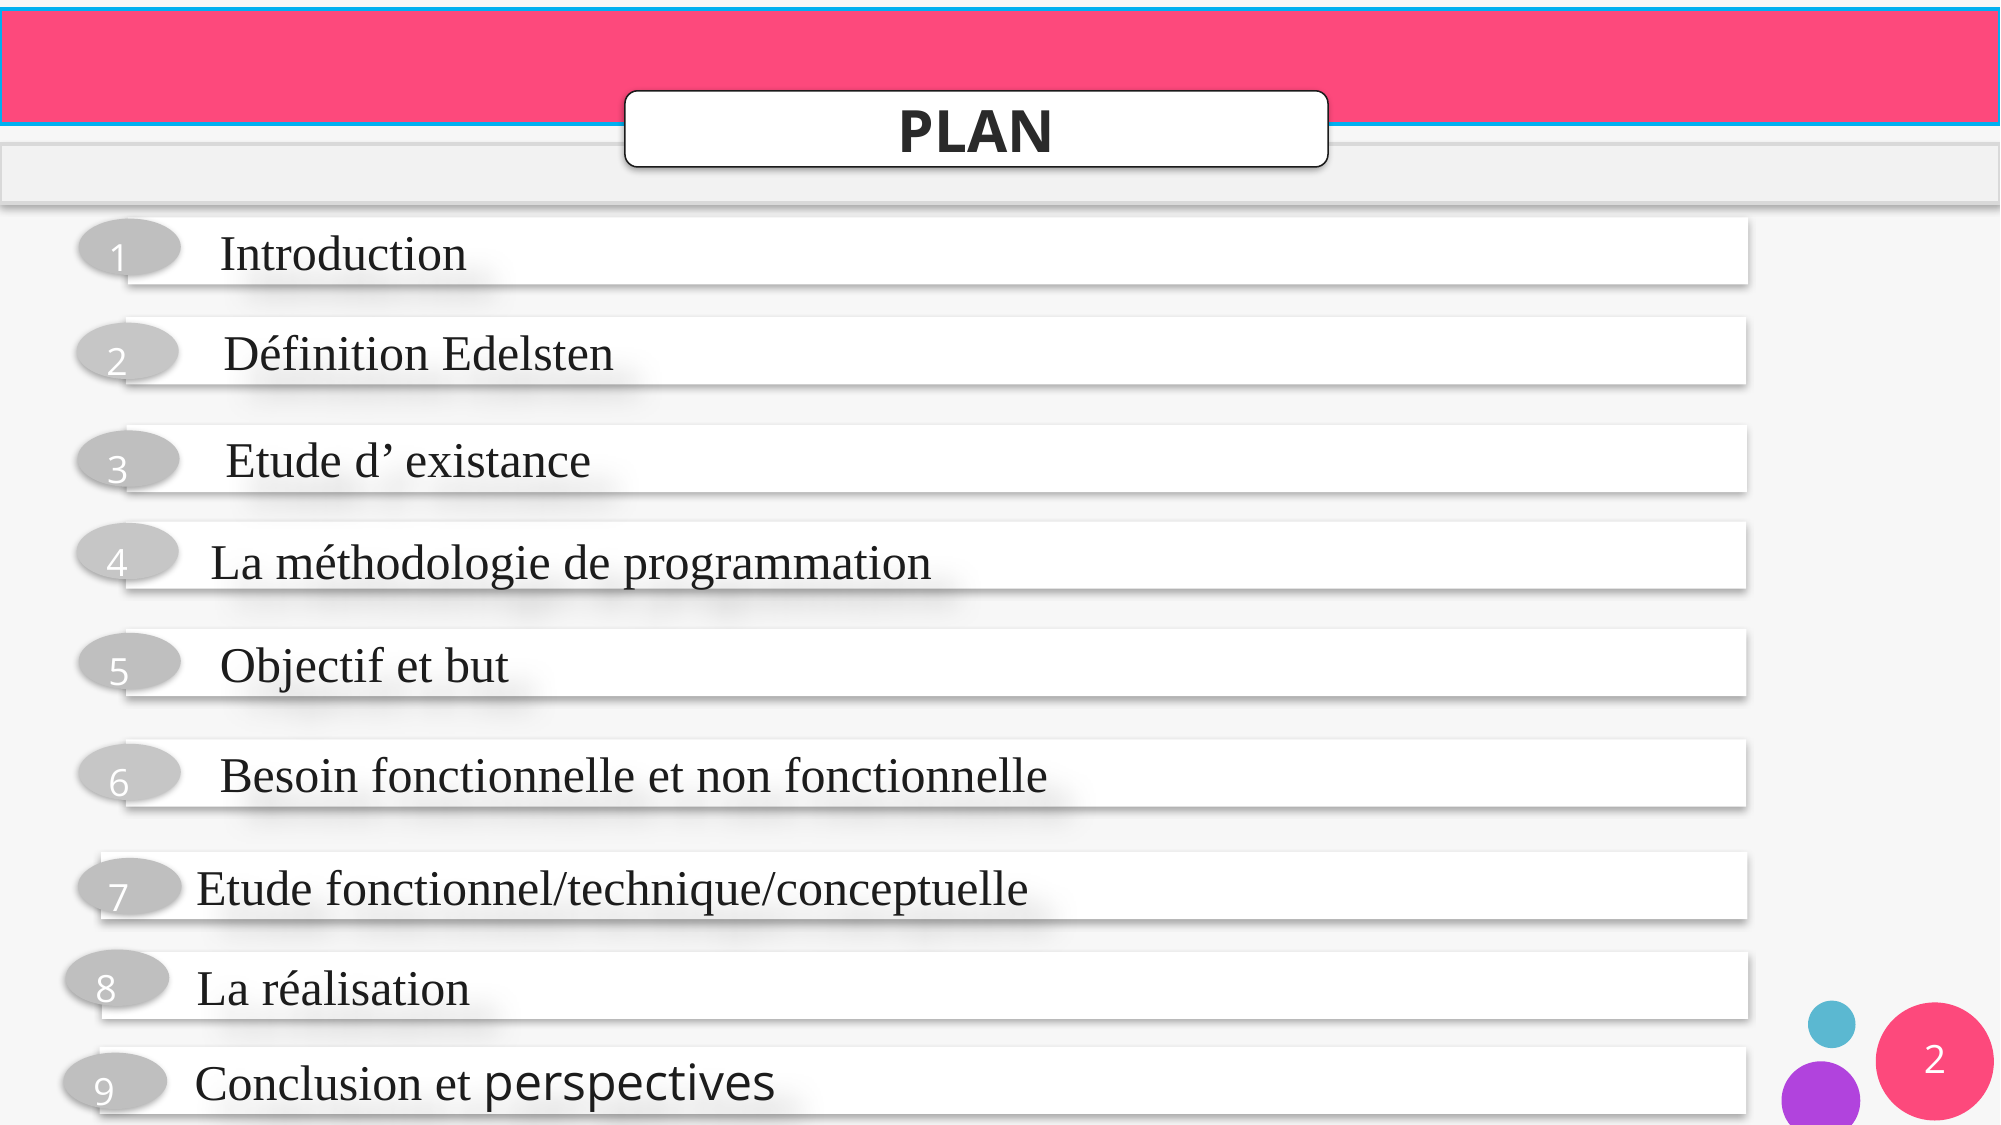

PLAN

Introduction

1
   Définition Edelsten

2
Etude d’ existance

3

La méthodologie de programmation

4
Objectif et but

5
Besoin fonctionnelle et non fonctionnelle

6
Etude fonctionnel/technique/conceptuelle

7
La réalisation

8
2
Conclusion et perspectives

9